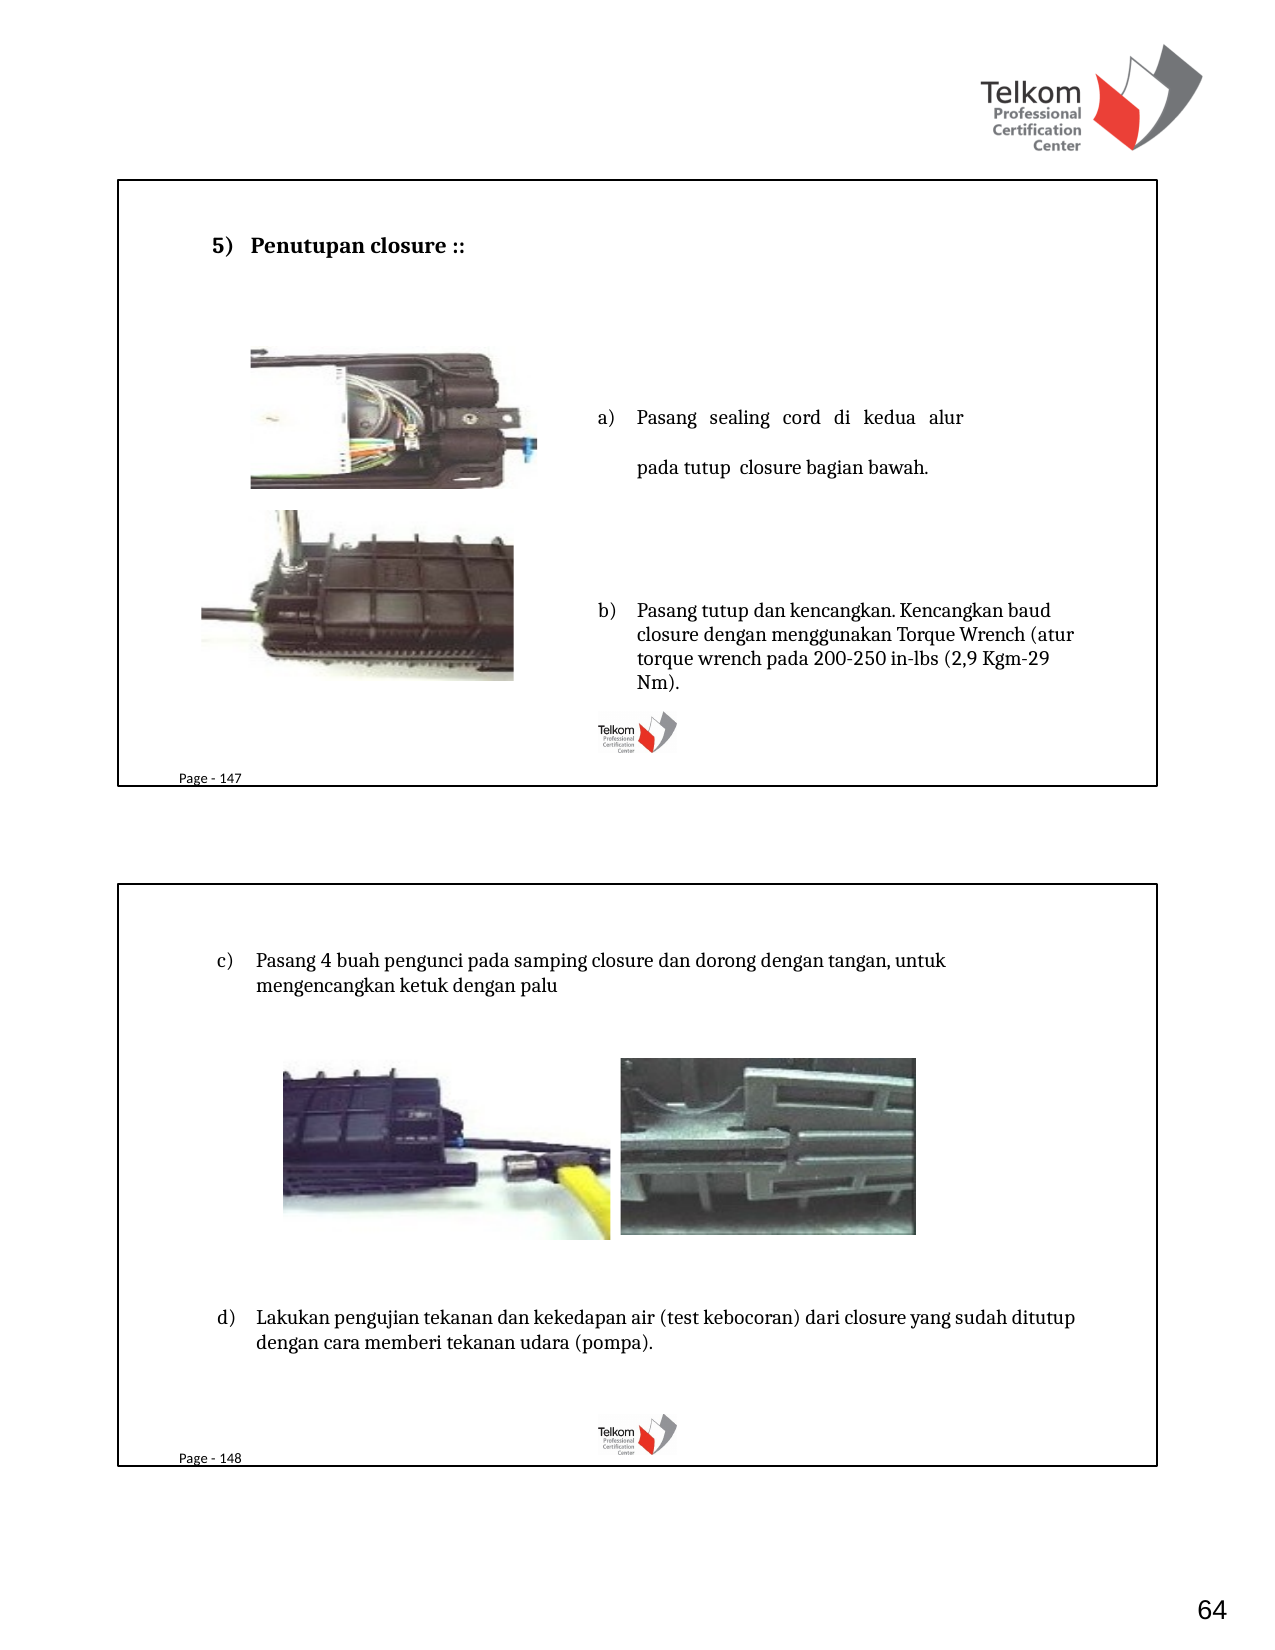

Penutupan closure ::

Pasang   sealing   cord   di   kedua   alur	pada tutup  closure bagian bawah.

Pasang tutup dan kencangkan. Kencangkan baud  closure dengan menggunakan Torque Wrench (atur  torque wrench pada 200-250 in-lbs (2,9 Kgm-29  Nm).

Page - 147

Pasang 4 buah pengunci pada samping closure dan dorong dengan tangan, untuk  mengencangkan ketuk dengan palu

Lakukan pengujian tekanan dan kekedapan air (test kebocoran) dari closure yang sudah ditutup  dengan cara memberi tekanan udara (pompa).

Page - 148

64